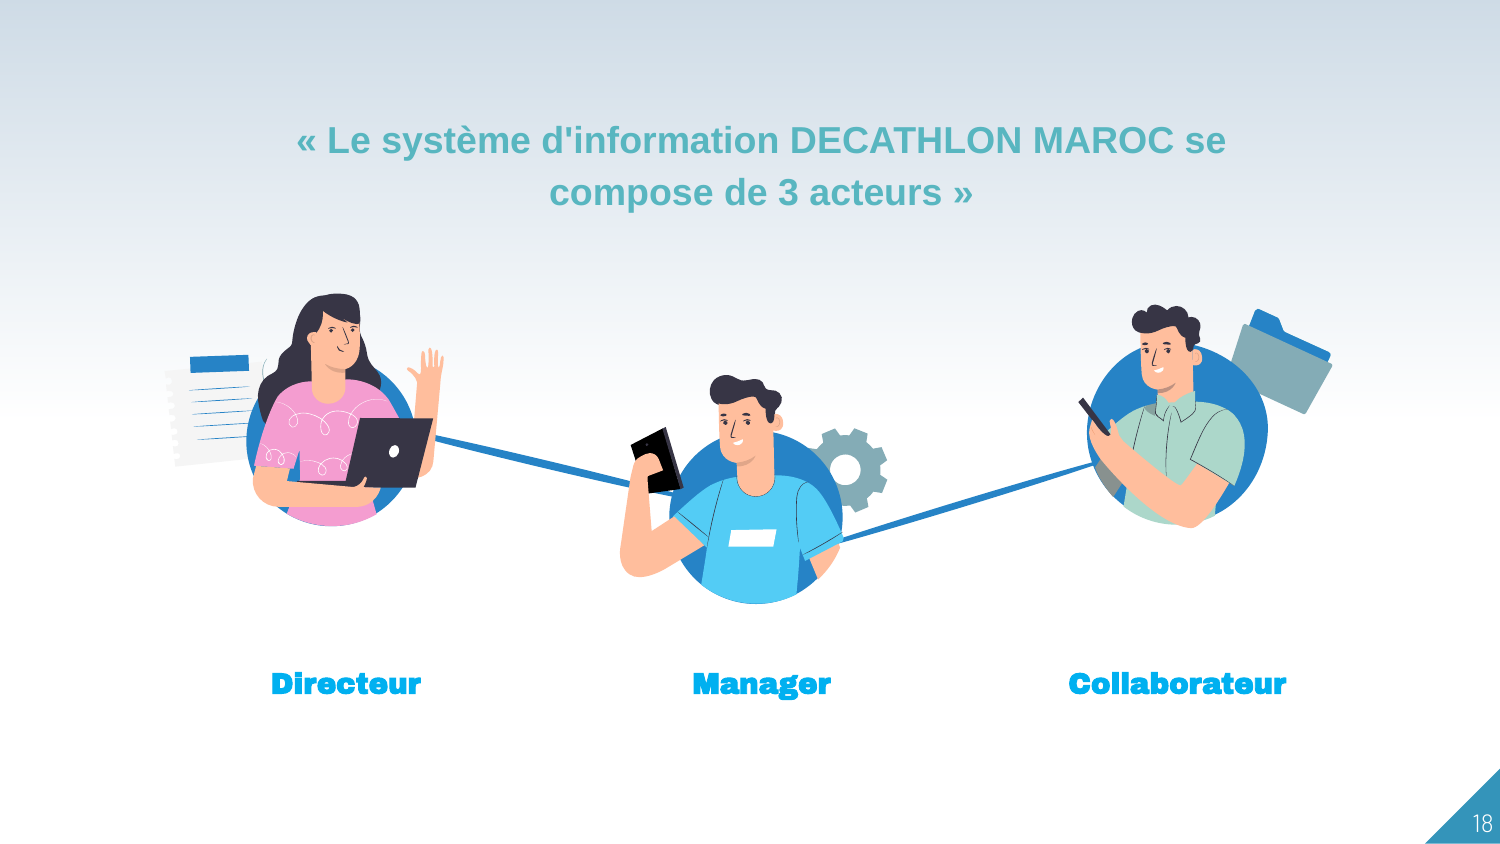

« Le système d'information DECATHLON MAROC se compose de 3 acteurs »

Directeur
Manager
Collaborateur
18